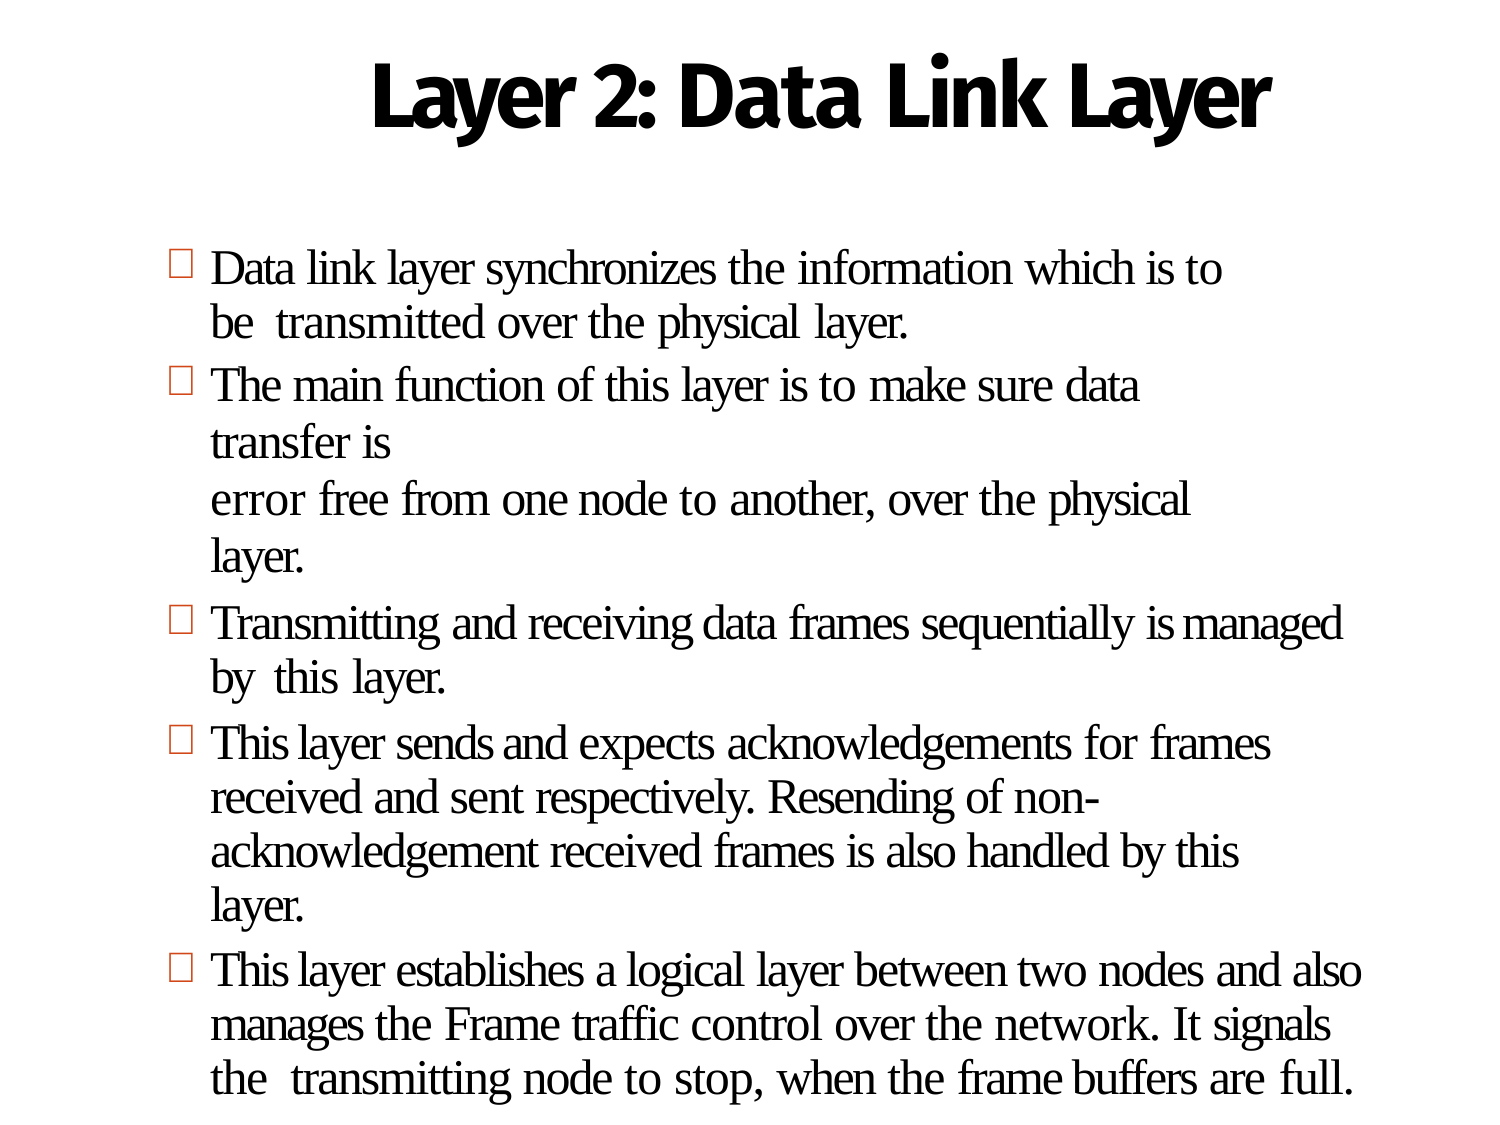

# Layer 2: Data Link Layer
Data link layer synchronizes the information which is to be  transmitted over the physical layer.
The main function of this layer is to make sure data transfer is
error free from one node to another, over the physical layer.
Transmitting and receiving data frames sequentially is managed by  this layer.
This layer sends and expects acknowledgements for frames  received and sent respectively. Resending of non-  acknowledgement received frames is also handled by this layer.
This layer establishes a logical layer between two nodes and also  manages the Frame traffic control over the network. It signals the  transmitting node to stop, when the frame buffers are full.